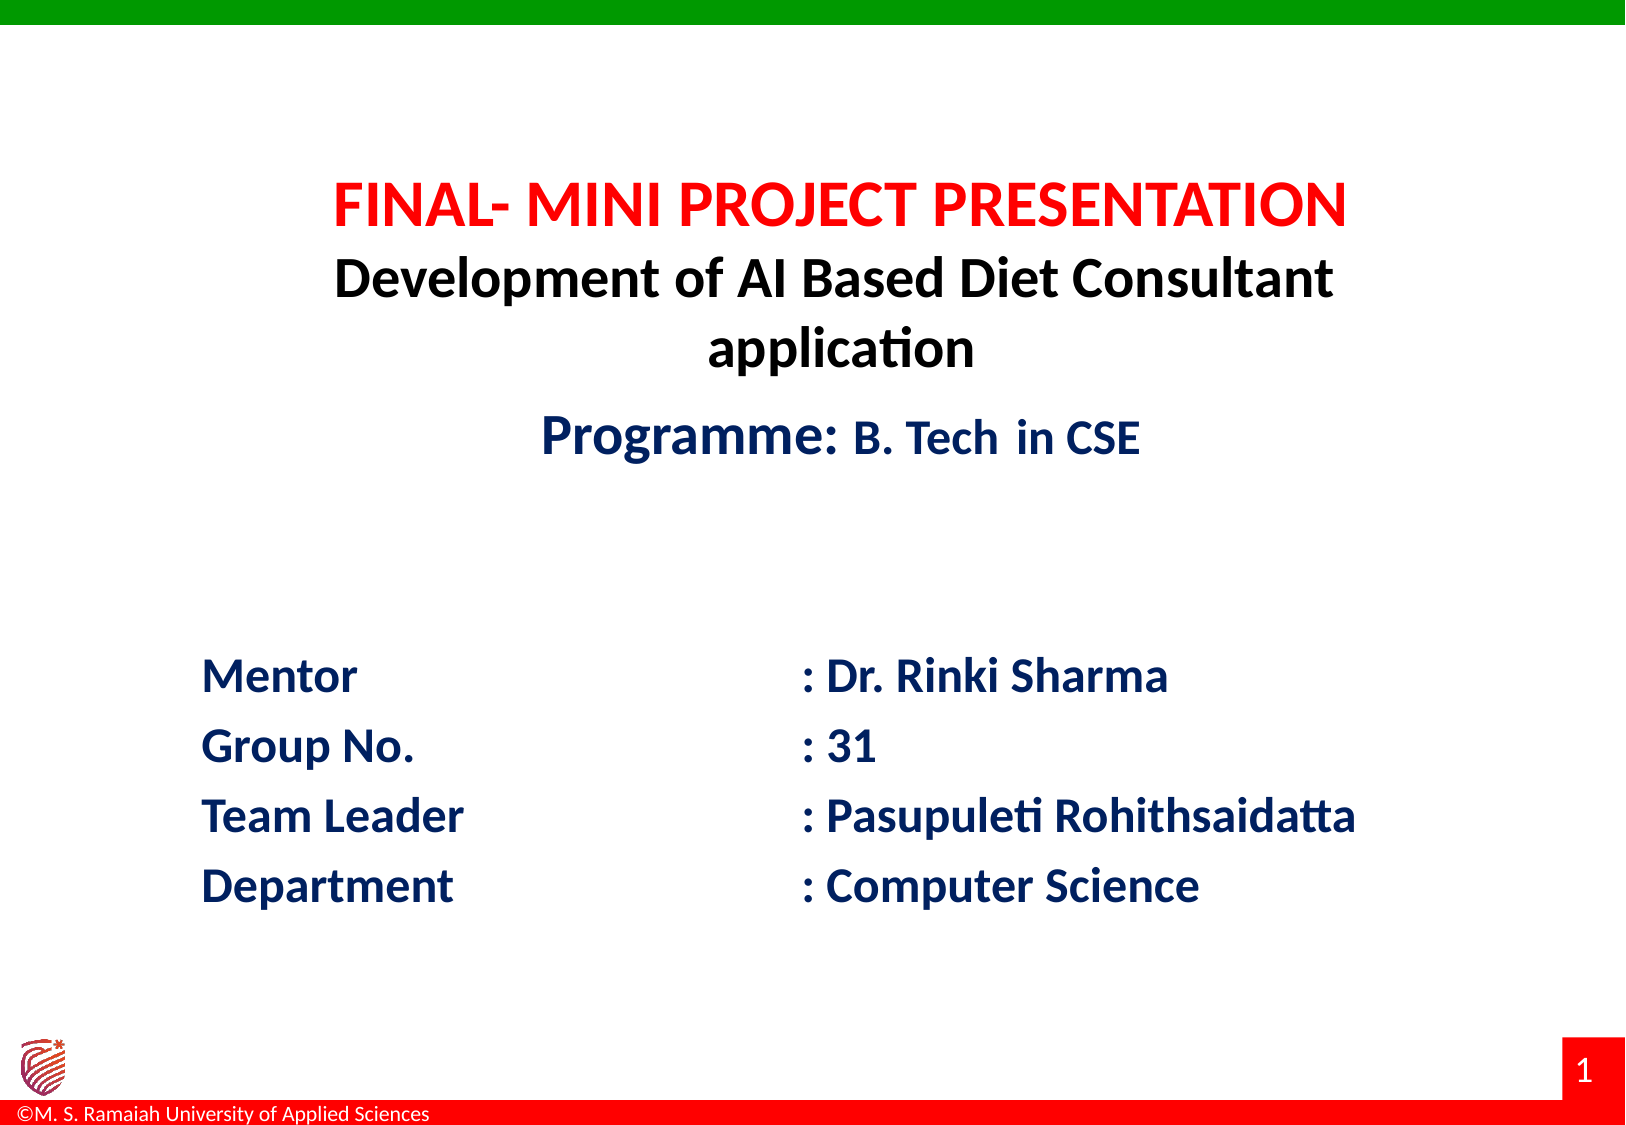

# FINAL- MINI PROJECT PRESENTATION Development of AI Based Diet Consultant  application Programme: B. Tech in CSE
Mentor  			: Dr. Rinki Sharma
Group No.			: 31
Team Leader			: Pasupuleti Rohithsaidatta
Department			: Computer Science